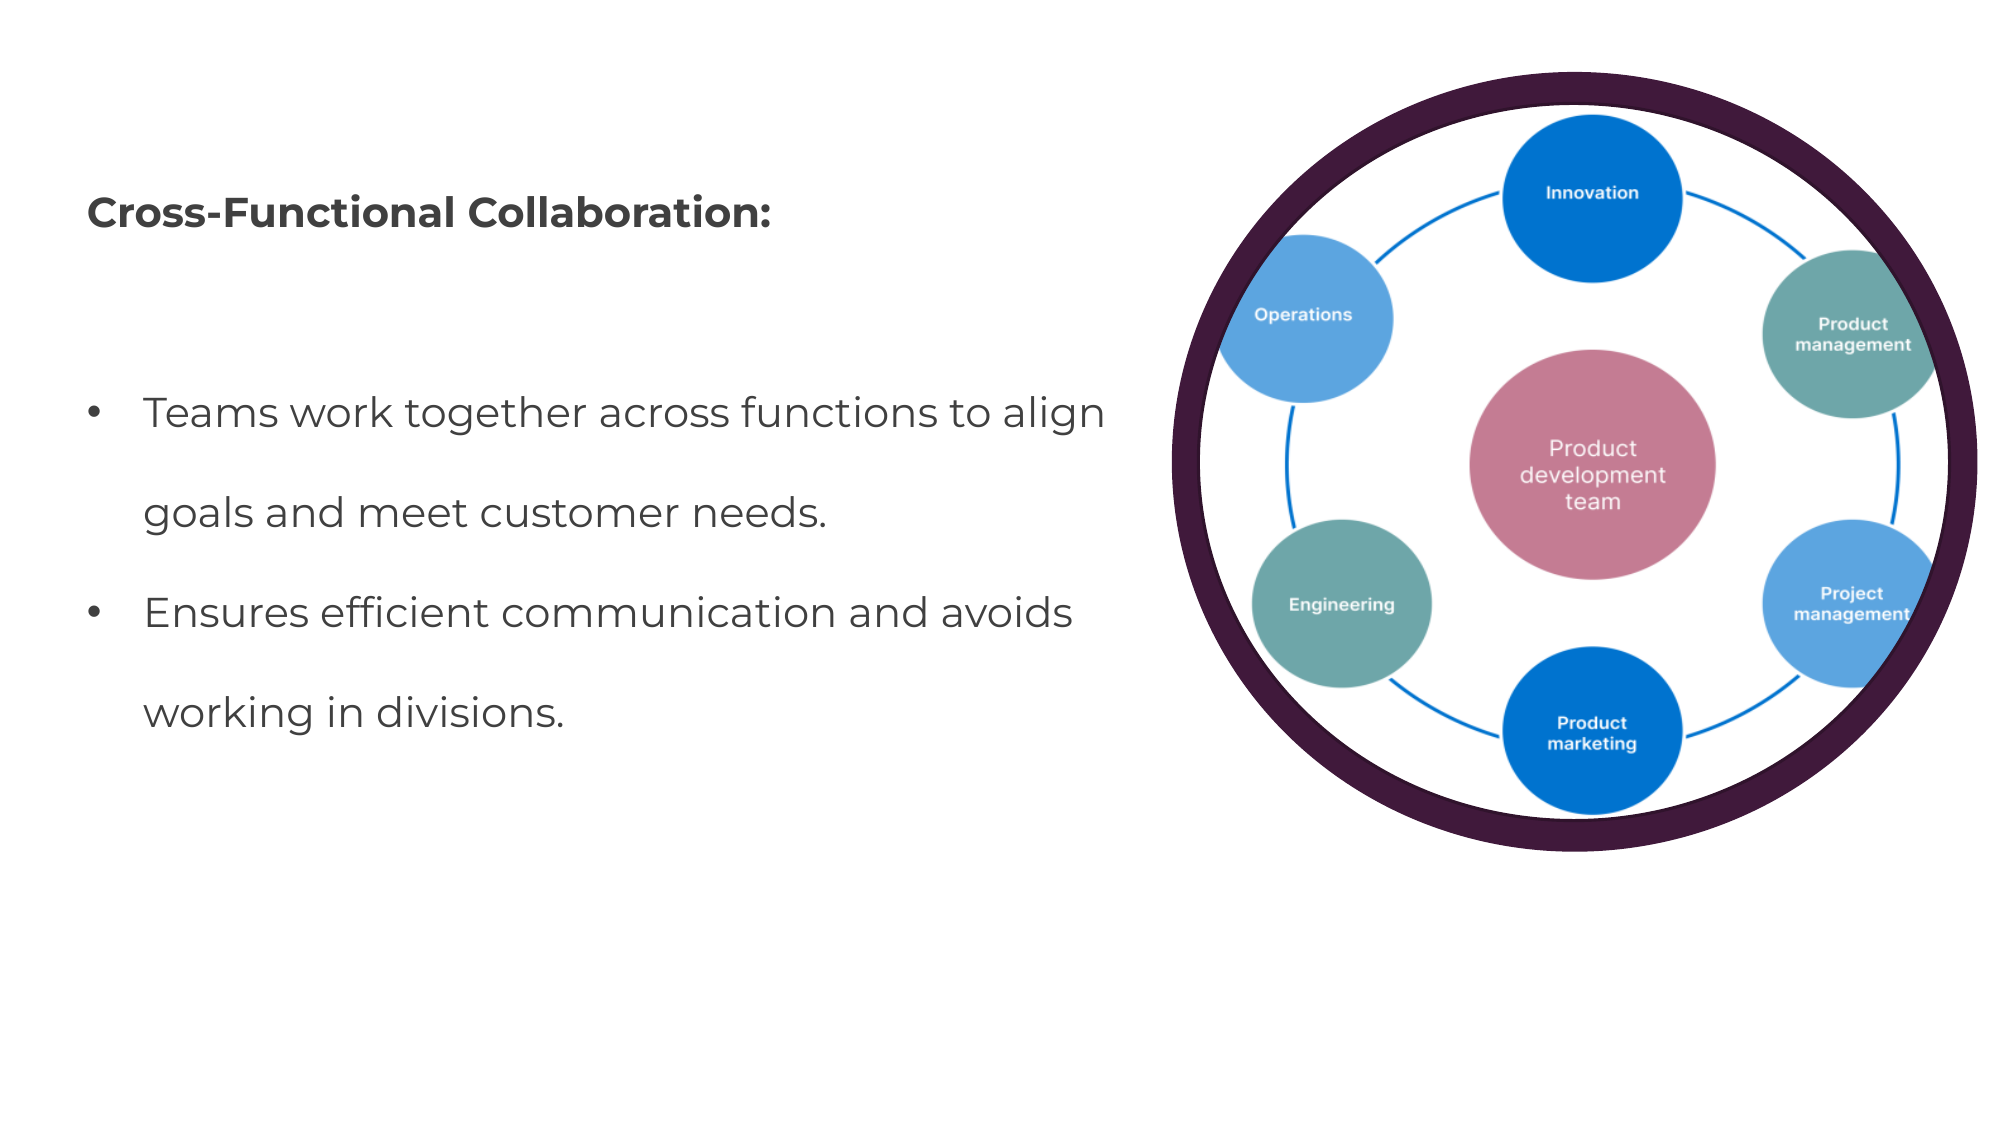

Cross-Functional Collaboration:

Teams work together across functions to align goals and meet customer needs.
Ensures efficient communication and avoids working in divisions.